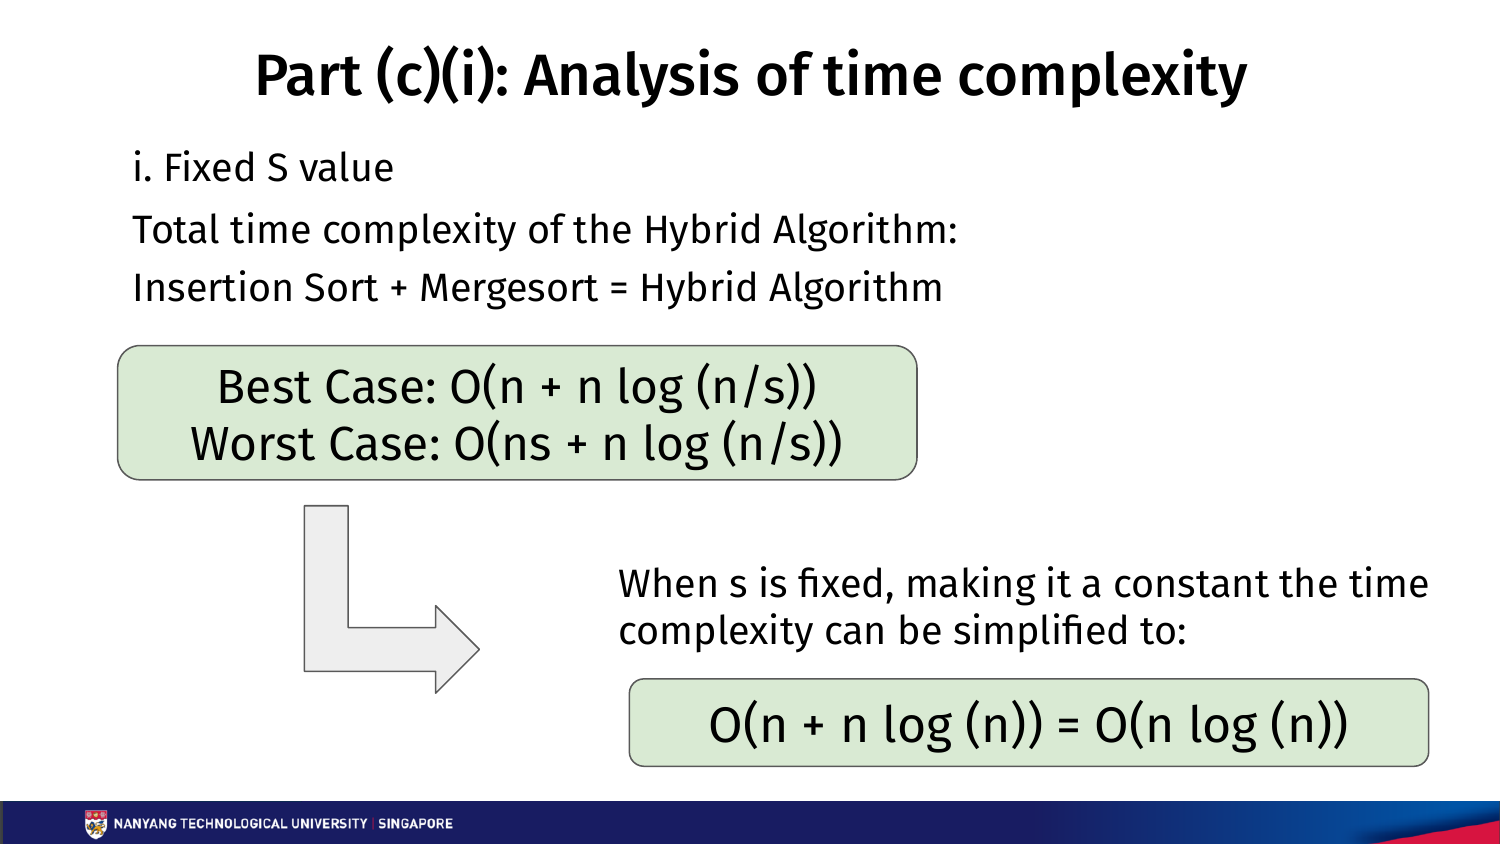

Part (c)(i): Analysis of time complexity

i. Fixed S value

Total time complexity of the Hybrid Algorithm:

Insertion Sort + Mergesort = Hybrid Algorithm

Best Case: O(n + n log (n/s))
Worst Case: O(ns + n log (n/s))

When s is fixed, making it a constant the time complexity can be simplified to:
O(n + n log (n)) = O(n log (n))